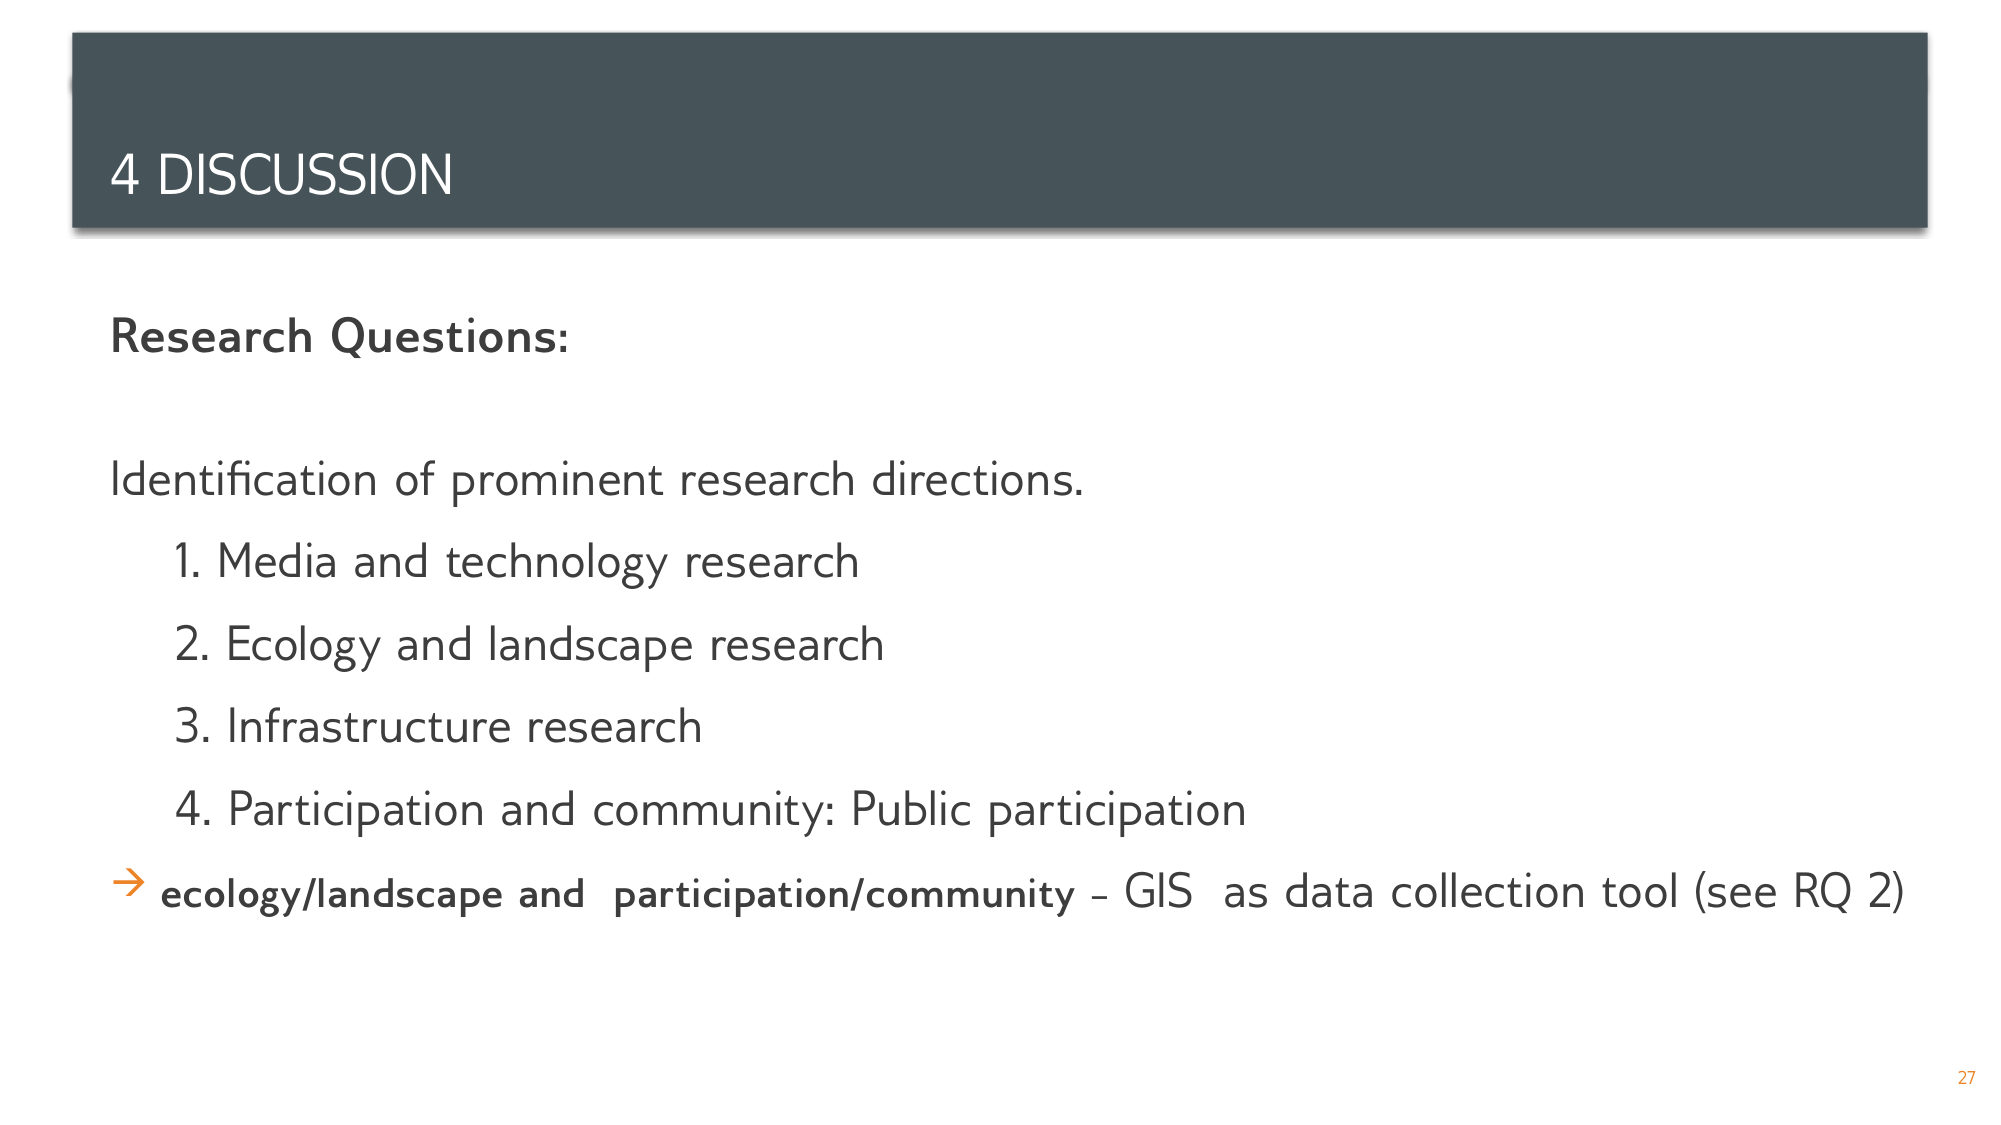

# 4 Discussion
Research Questions:
Identification of prominent research directions.
1. Media and technology research
2. Ecology and landscape research
3. Infrastructure research
4. Participation and community: Public participation
ecology/landscape and  participation/community – GIS  as data collection tool (see RQ 2)
27